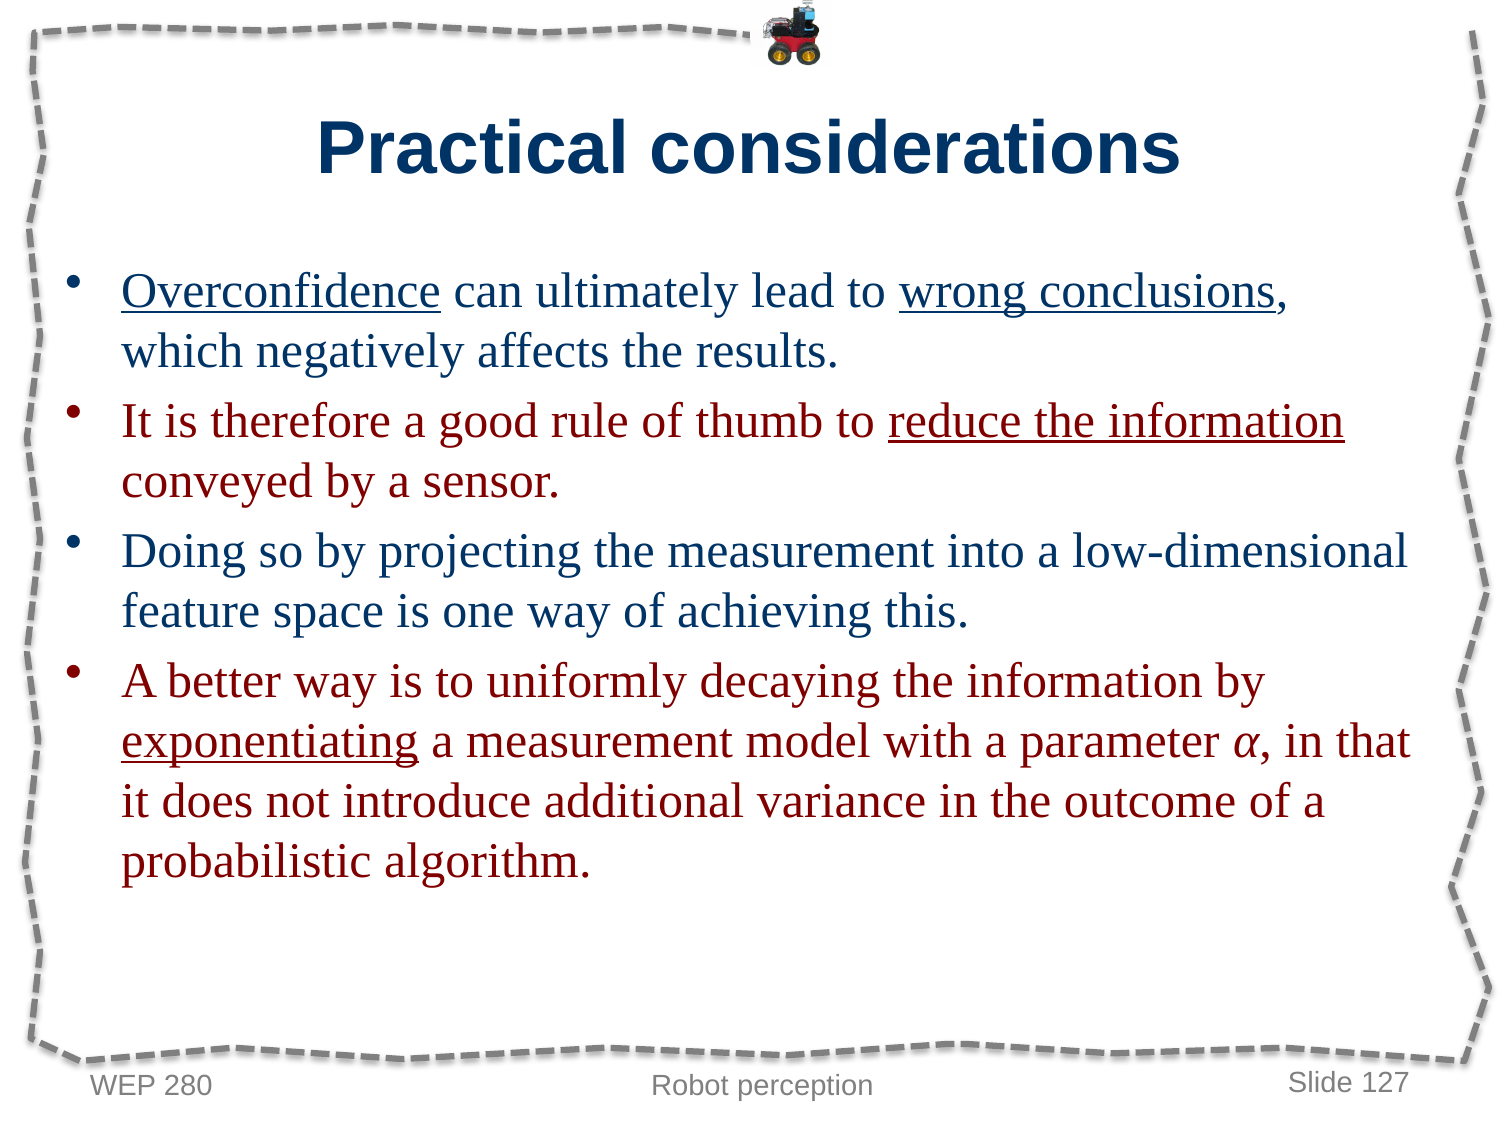

# Practical considerations
Overconfidence can ultimately lead to wrong conclusions, which negatively affects the results.
It is therefore a good rule of thumb to reduce the information conveyed by a sensor.
Doing so by projecting the measurement into a low-dimensional feature space is one way of achieving this.
A better way is to uniformly decaying the information by exponentiating a measurement model with a parameter α, in that it does not introduce additional variance in the outcome of a probabilistic algorithm.
WEP 280
Robot perception
Slide 127